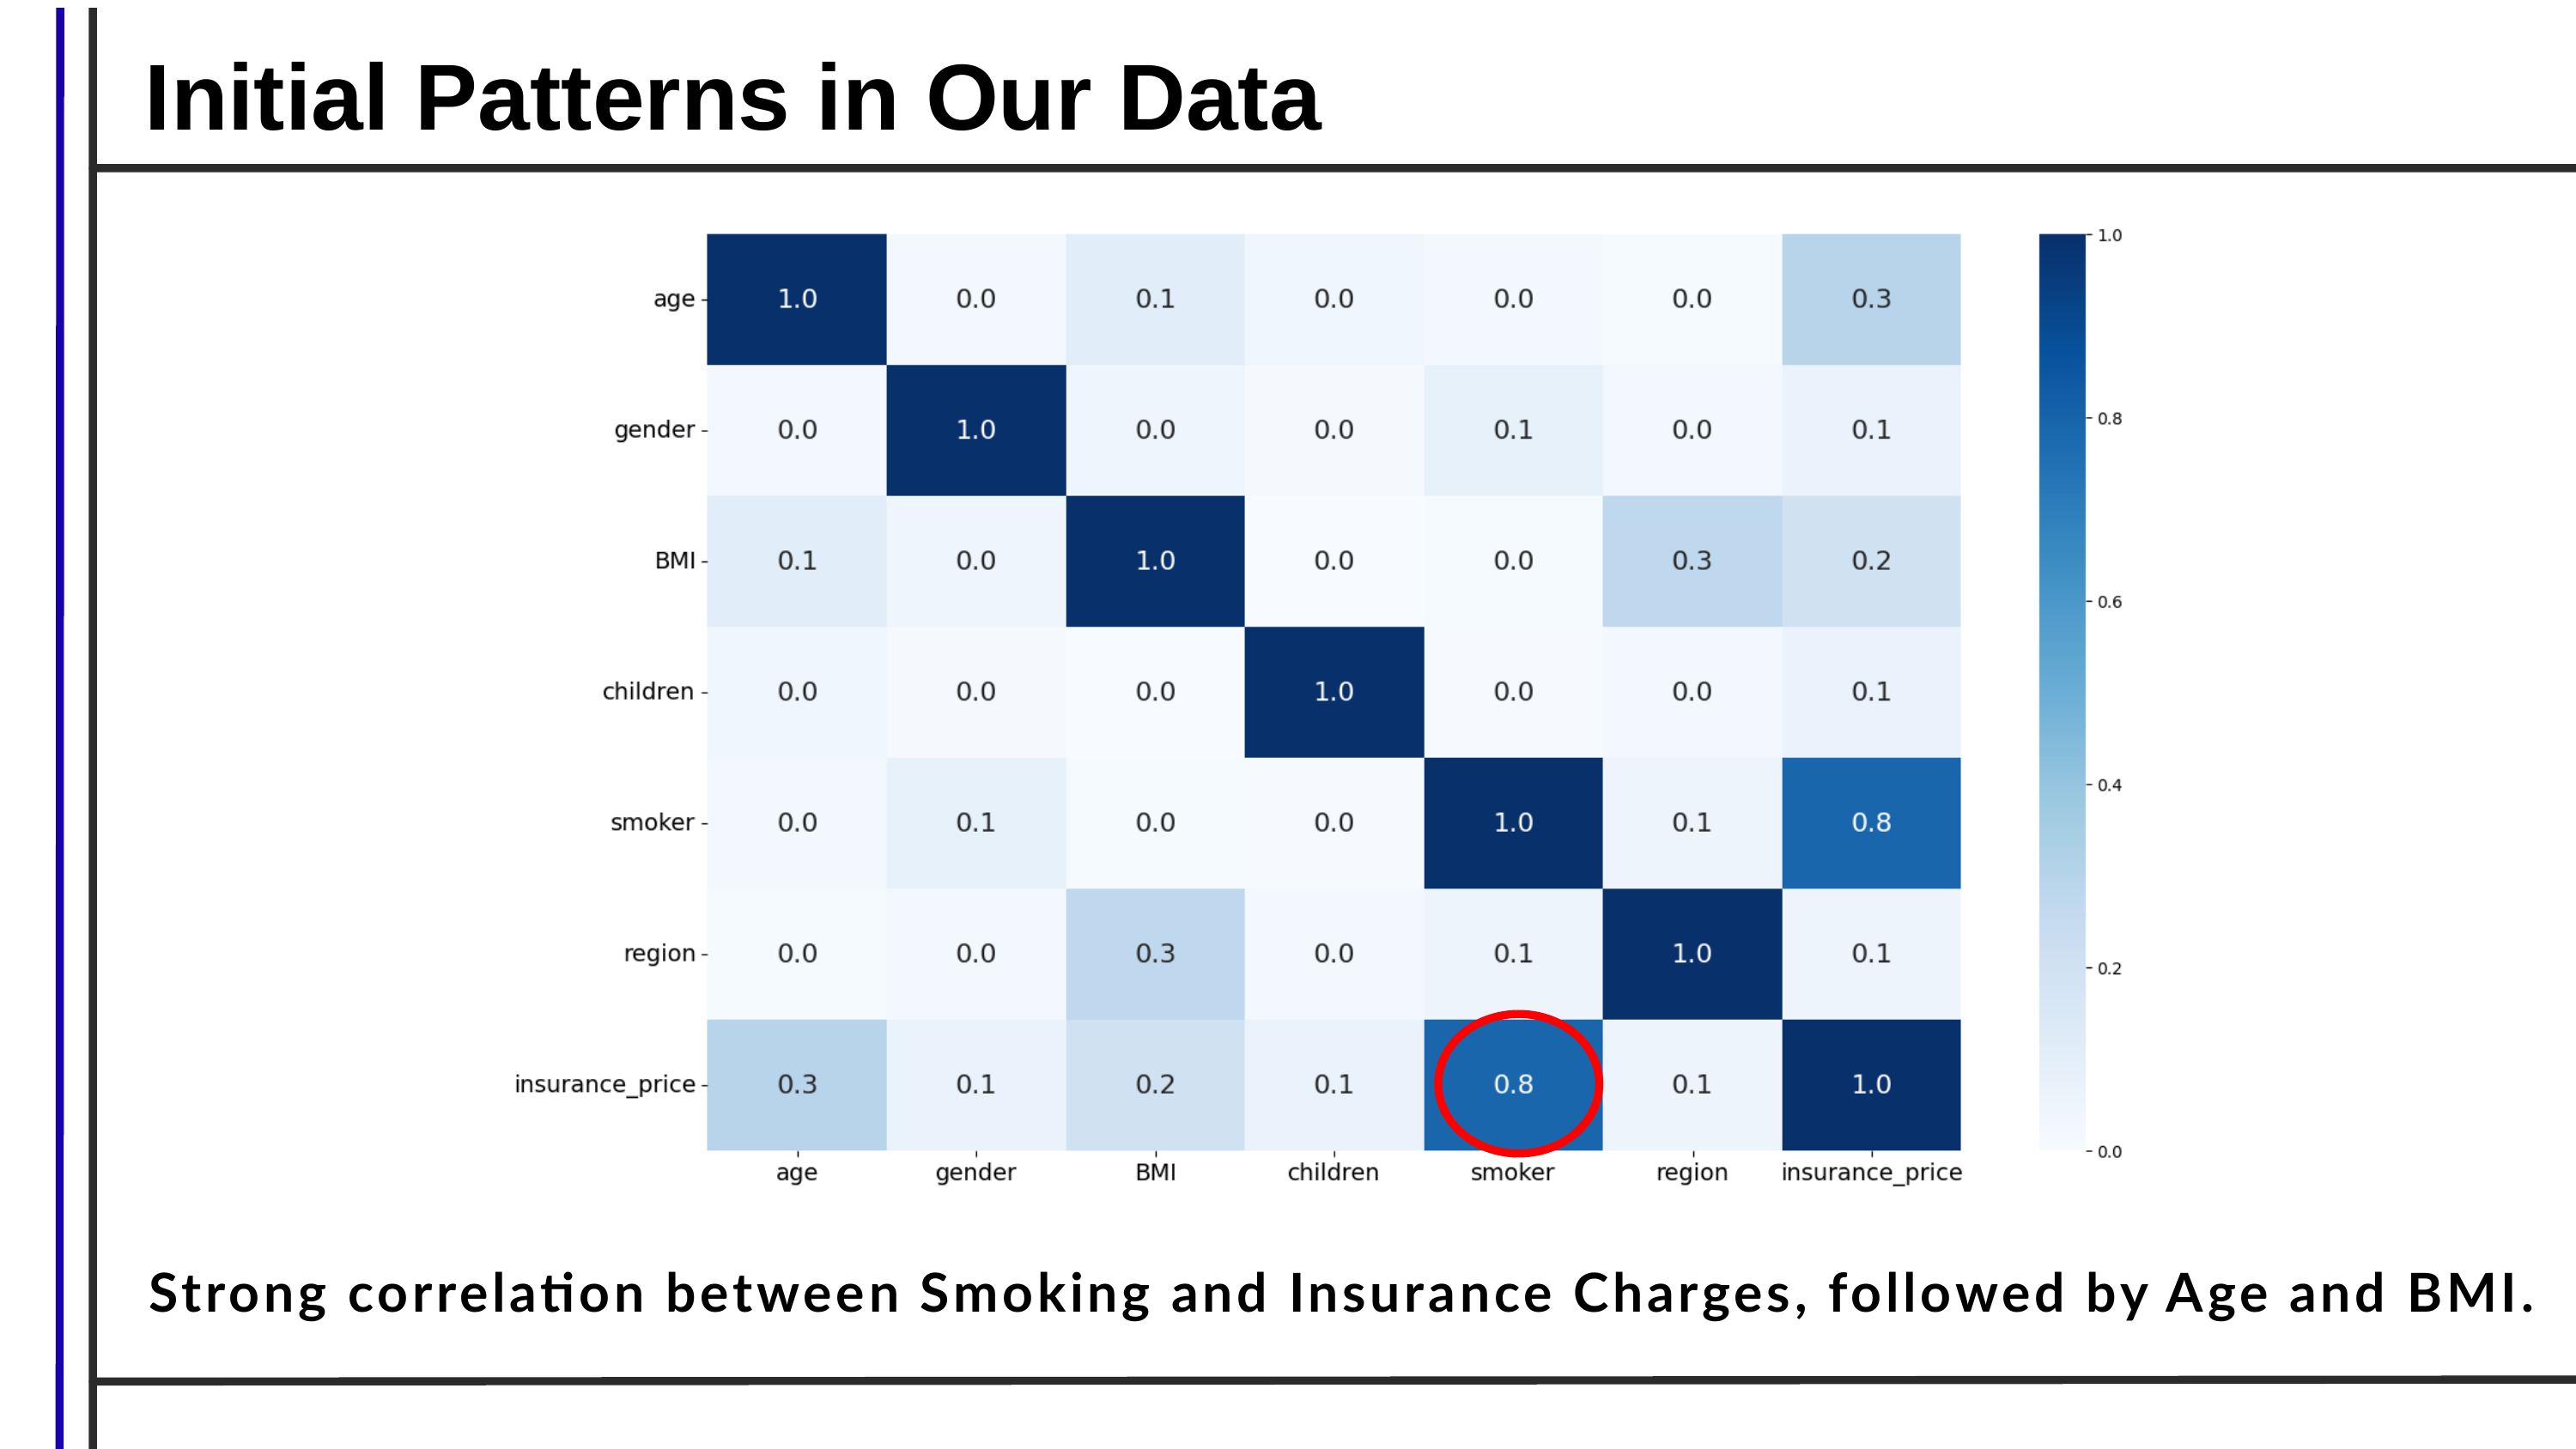

Initial Patterns in Our Data

Strong correlation between Smoking and Insurance Charges, followed by Age and BMI.